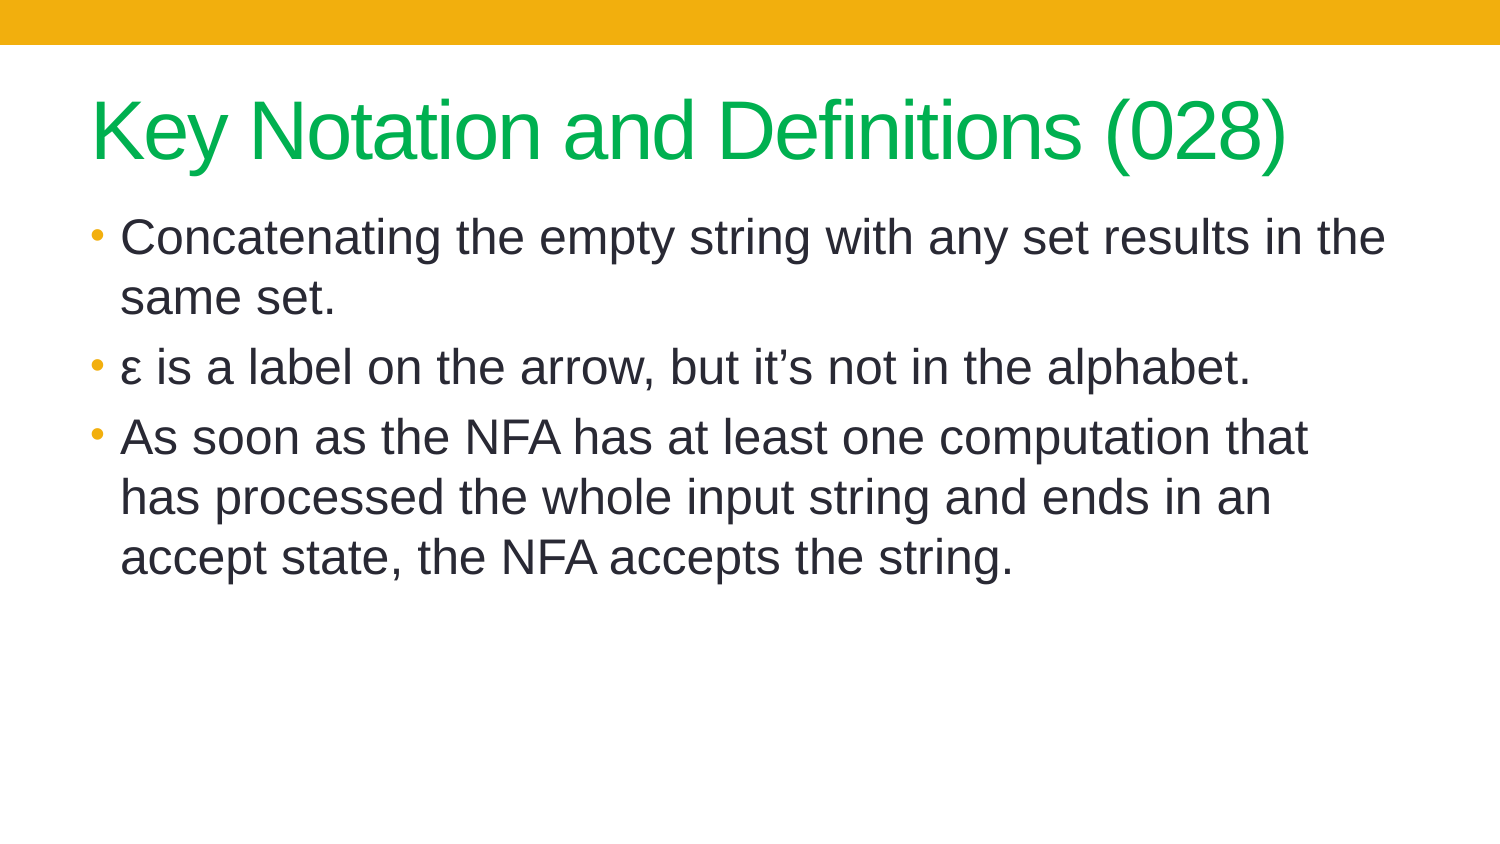

# Key Notation and Definitions (028)
Concatenating the empty string with any set results in the same set.
ε is a label on the arrow, but it’s not in the alphabet.
As soon as the NFA has at least one computation that has processed the whole input string and ends in an accept state, the NFA accepts the string.